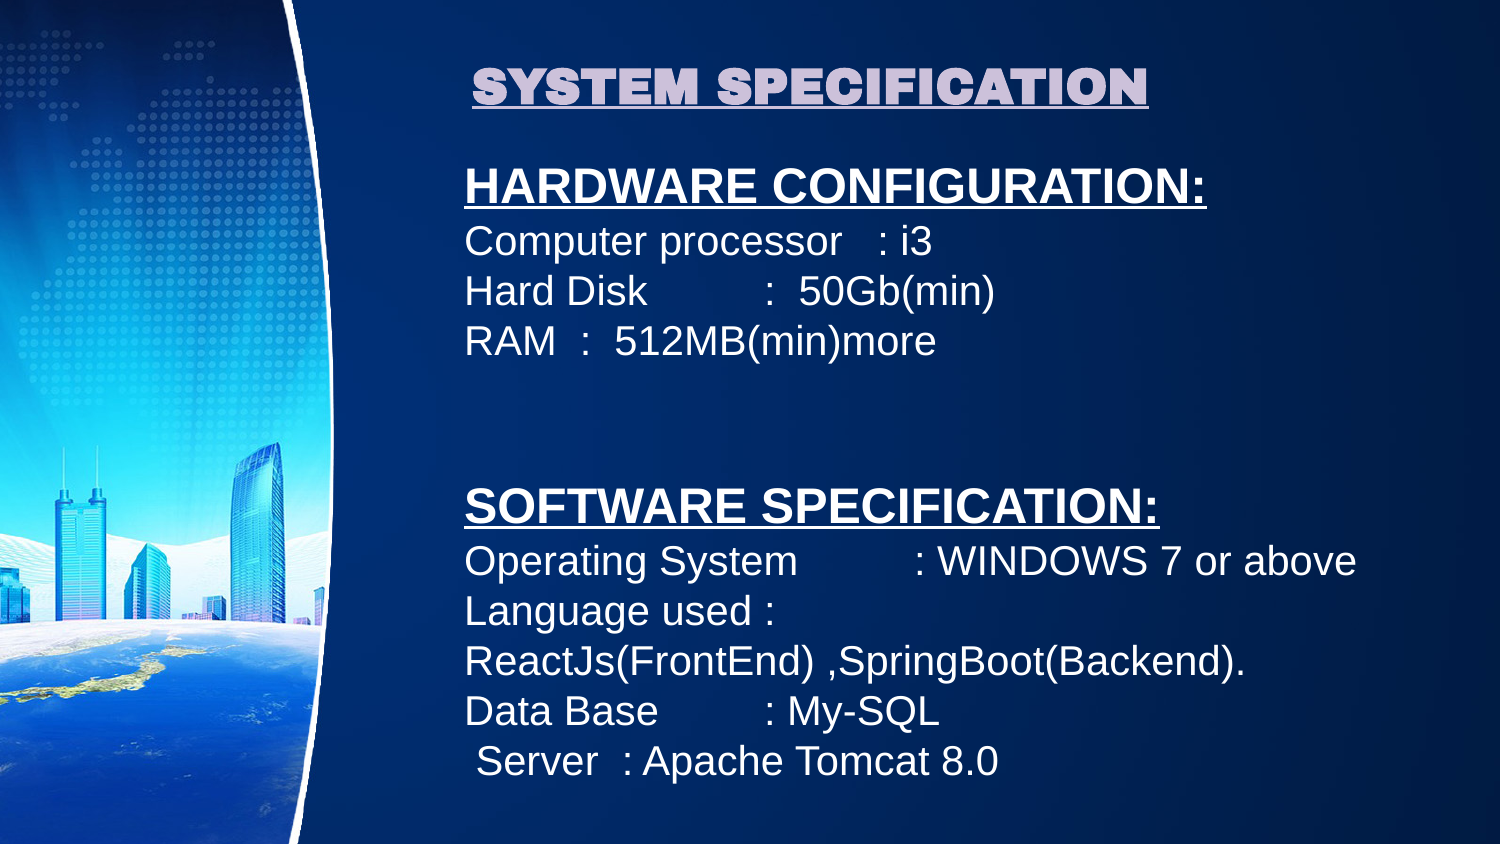

SYSTEM SPECIFICATION

HARDWARE CONFIGURATION:
Computer processor   : i3
Hard Disk	:  50Gb(min)
RAM  :  512MB(min)more

SOFTWARE SPECIFICATION:
Operating System	: WINDOWS 7 or above
Language used	: ReactJs(FrontEnd) ,SpringBoot(Backend).
Data Base 	: My-SQL
 Server  : Apache Tomcat 8.0